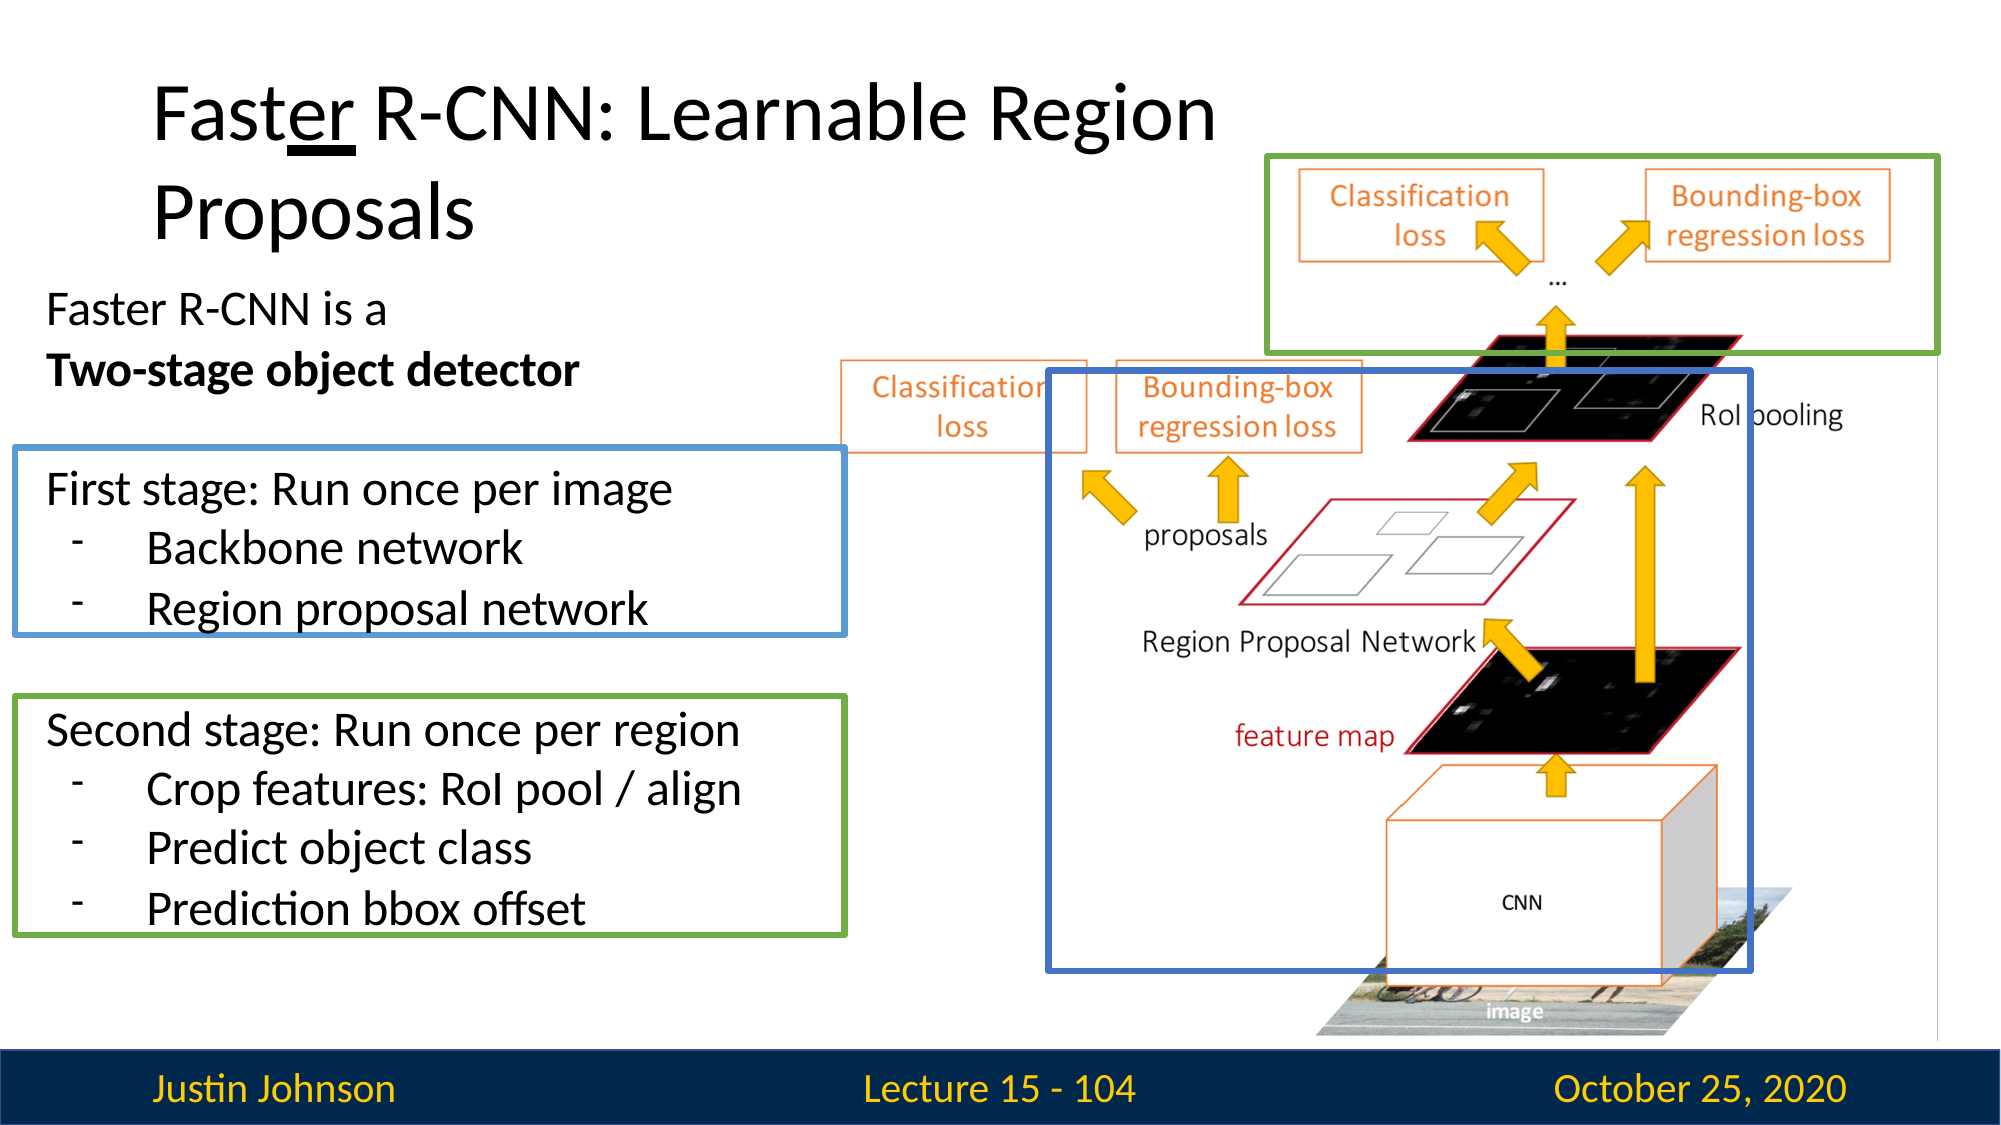

# Faster R-CNN: Learnable Region Proposals

Faster R-CNN is a
Two-stage object detector
First stage: Run once per image
Backbone network
Region proposal network
Second stage: Run once per region
Crop features: RoI pool / align
Predict object class
Prediction bbox offset
Justin Johnson
October 25, 2020
Lecture 15 - 104